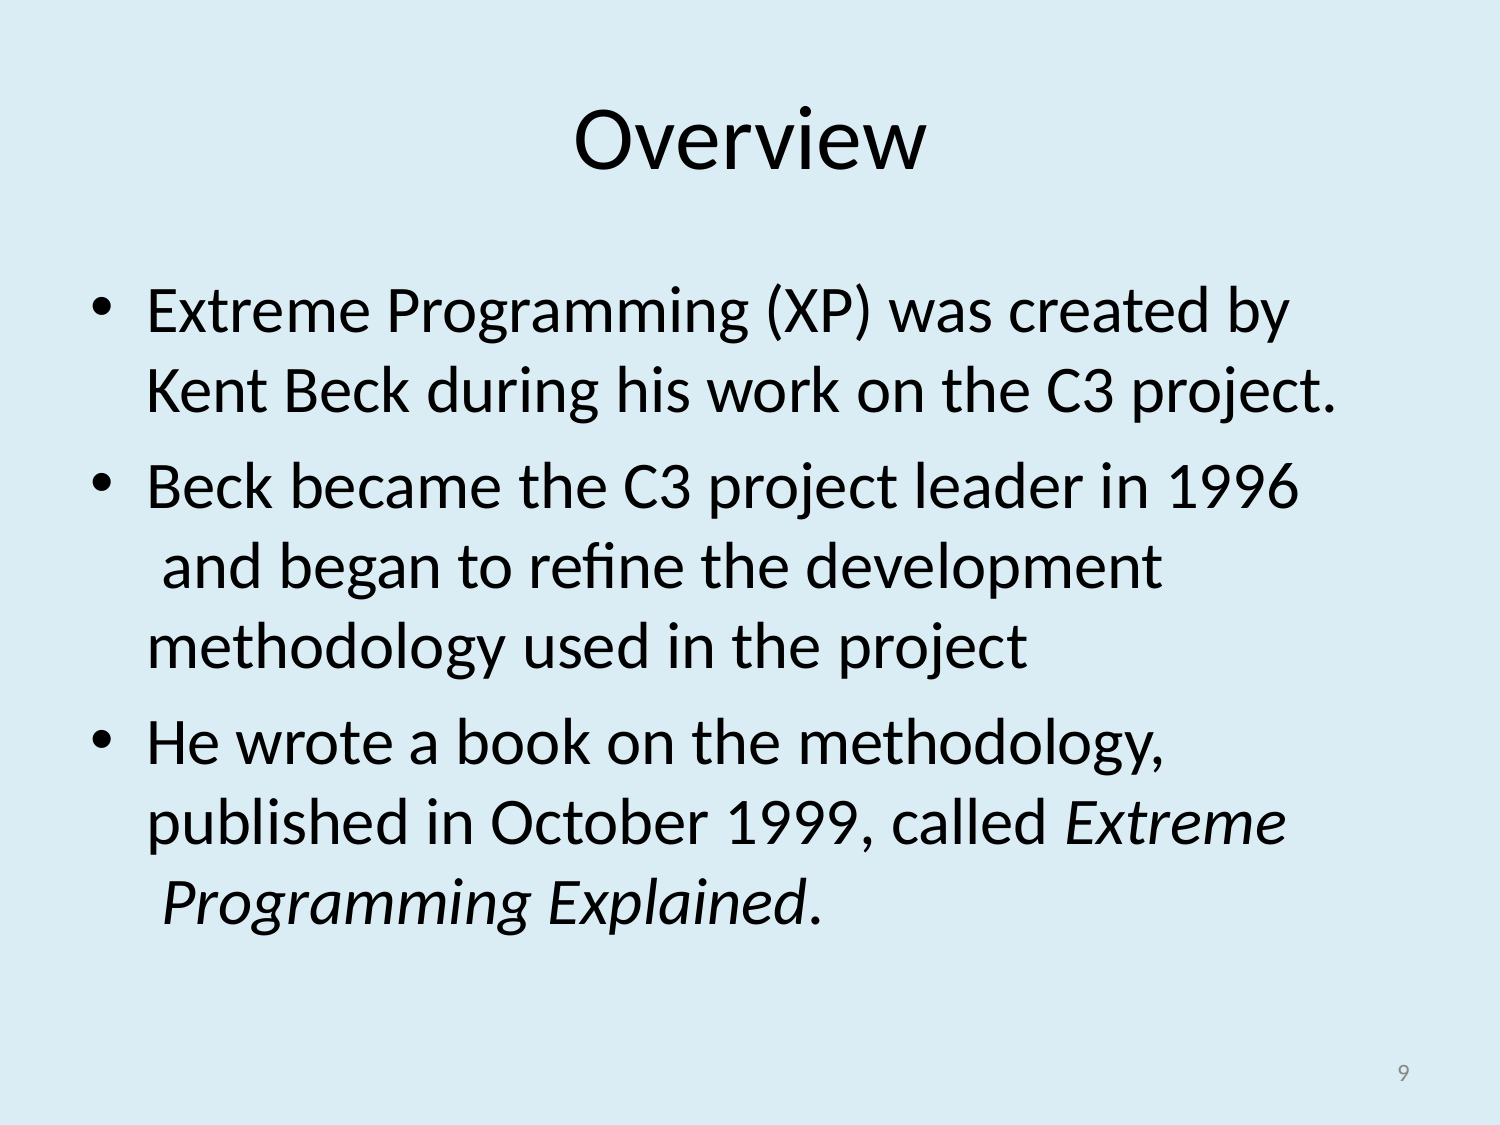

# Overview
Extreme Programming (XP) was created by  Kent Beck during his work on the C3 project.
Beck became the C3 project leader in 1996  and began to refine the development  methodology used in the project
He wrote a book on the methodology,  published in October 1999, called Extreme  Programming Explained.
9